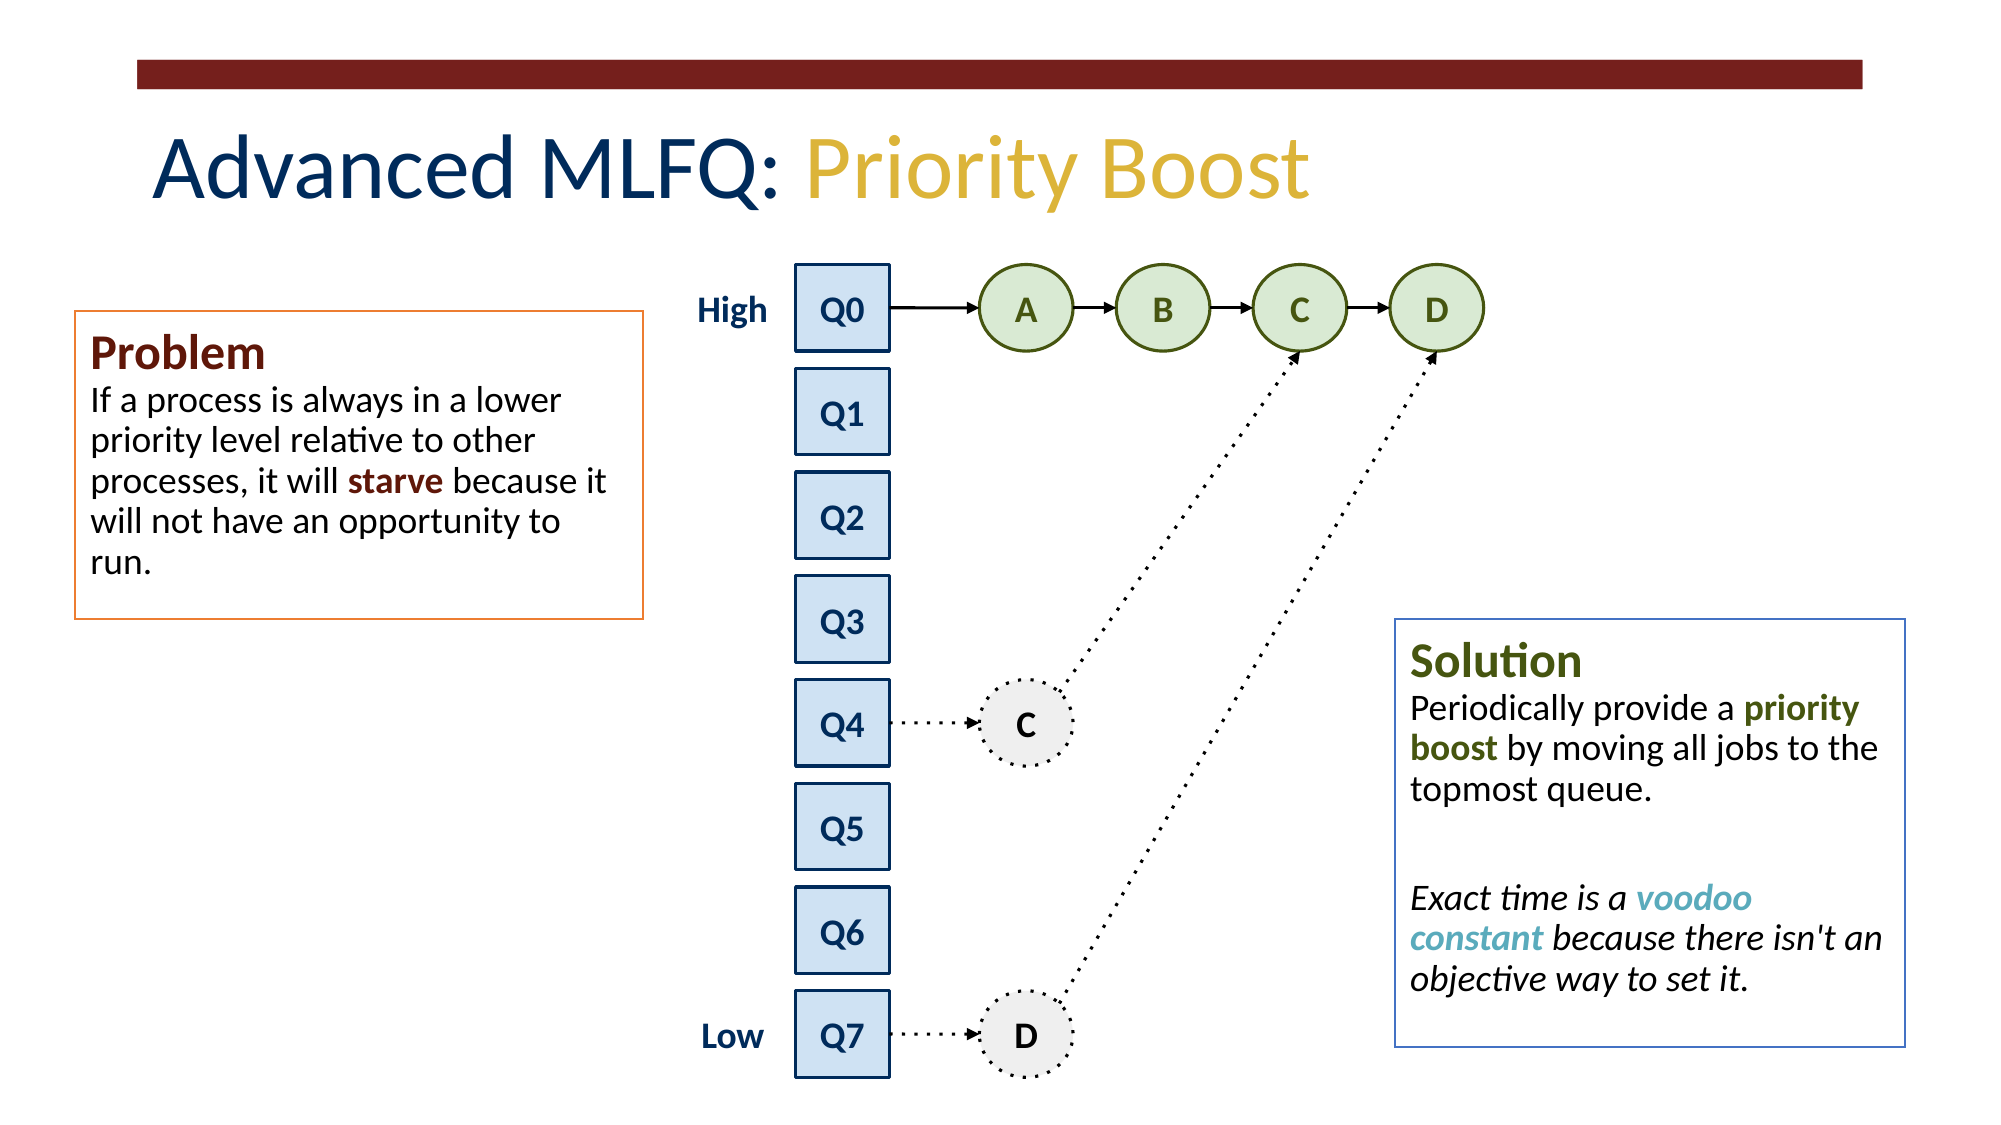

# Advanced MLFQ: Priority Boost
C
D
Q0
A
B
High
Problem
If a process is always in a lower priority level relative to other processes, it will starve because it will not have an opportunity to run.
Q1
Q2
Q3
Solution
Periodically provide a priority boost by moving all jobs to the topmost queue.

Exact time is a voodoo constant because there isn't an objective way to set it.
Q4
C
Q5
Q6
Low
Q7
D